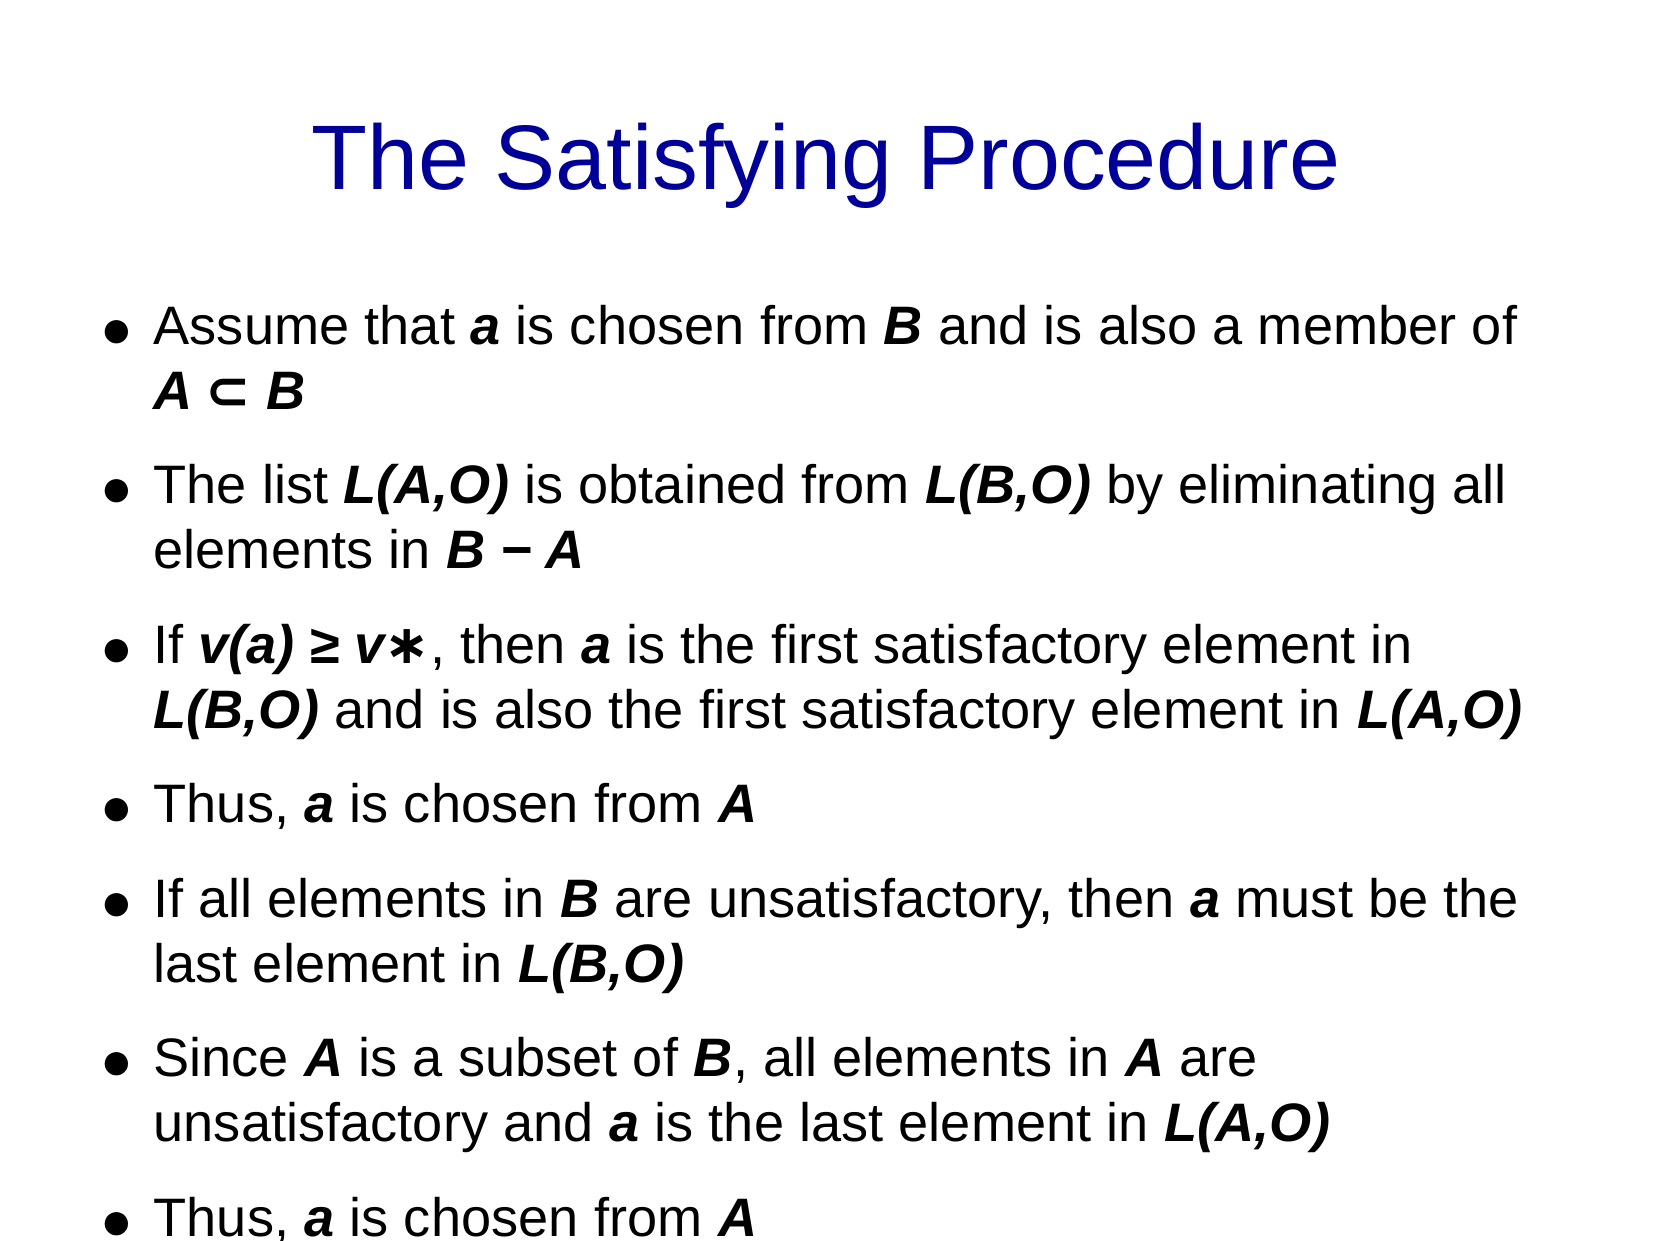

The Satisfying Procedure
Assume that a is chosen from B and is also a member of  A ⊂ B
The list L(A,O) is obtained from L(B,O) by eliminating all elements in B − A
If v(a) ≥ v∗, then a is the first satisfactory element in L(B,O) and is also the first satisfactory element in L(A,O)
Thus, a is chosen from A
If all elements in B are unsatisfactory, then a must be the last element in L(B,O)
Since A is a subset of B, all elements in A are unsatisfactory and a is the last element in L(A,O)
Thus, a is chosen from A